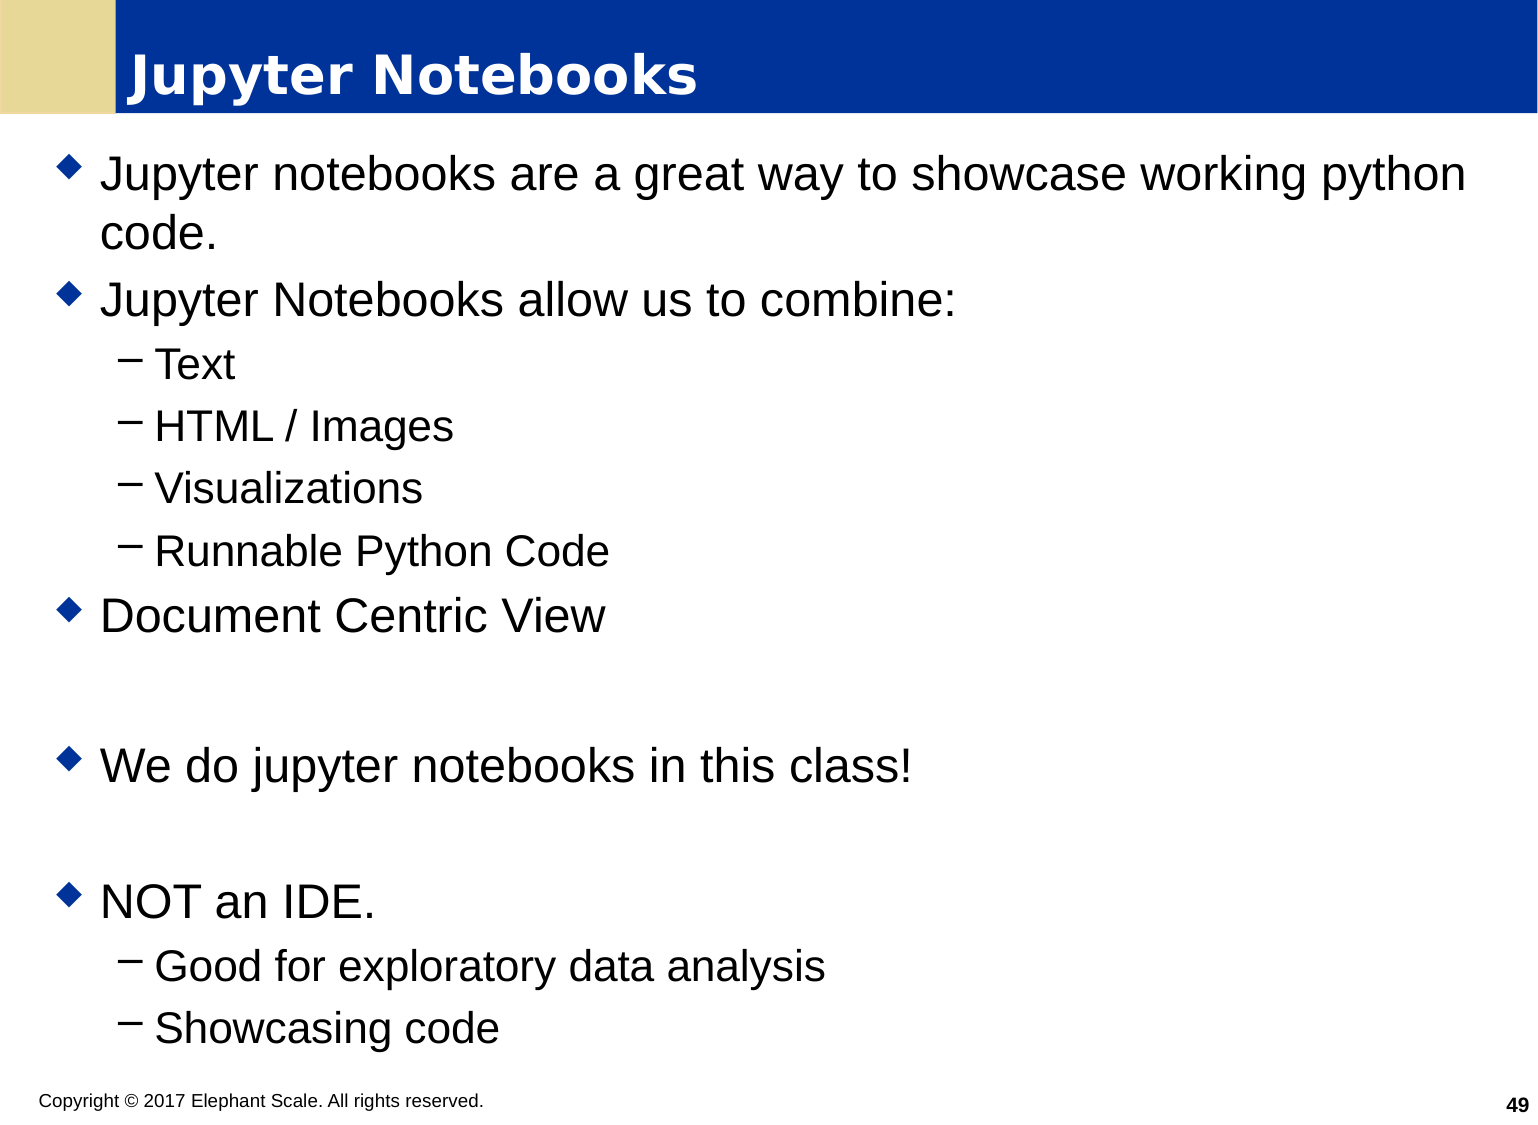

# Jupyter Notebooks
Jupyter notebooks are a great way to showcase working python code.
Jupyter Notebooks allow us to combine:
Text
HTML / Images
Visualizations
Runnable Python Code
Document Centric View

We do jupyter notebooks in this class!

NOT an IDE.
Good for exploratory data analysis
Showcasing code
49
Copyright © 2017 Elephant Scale. All rights reserved.